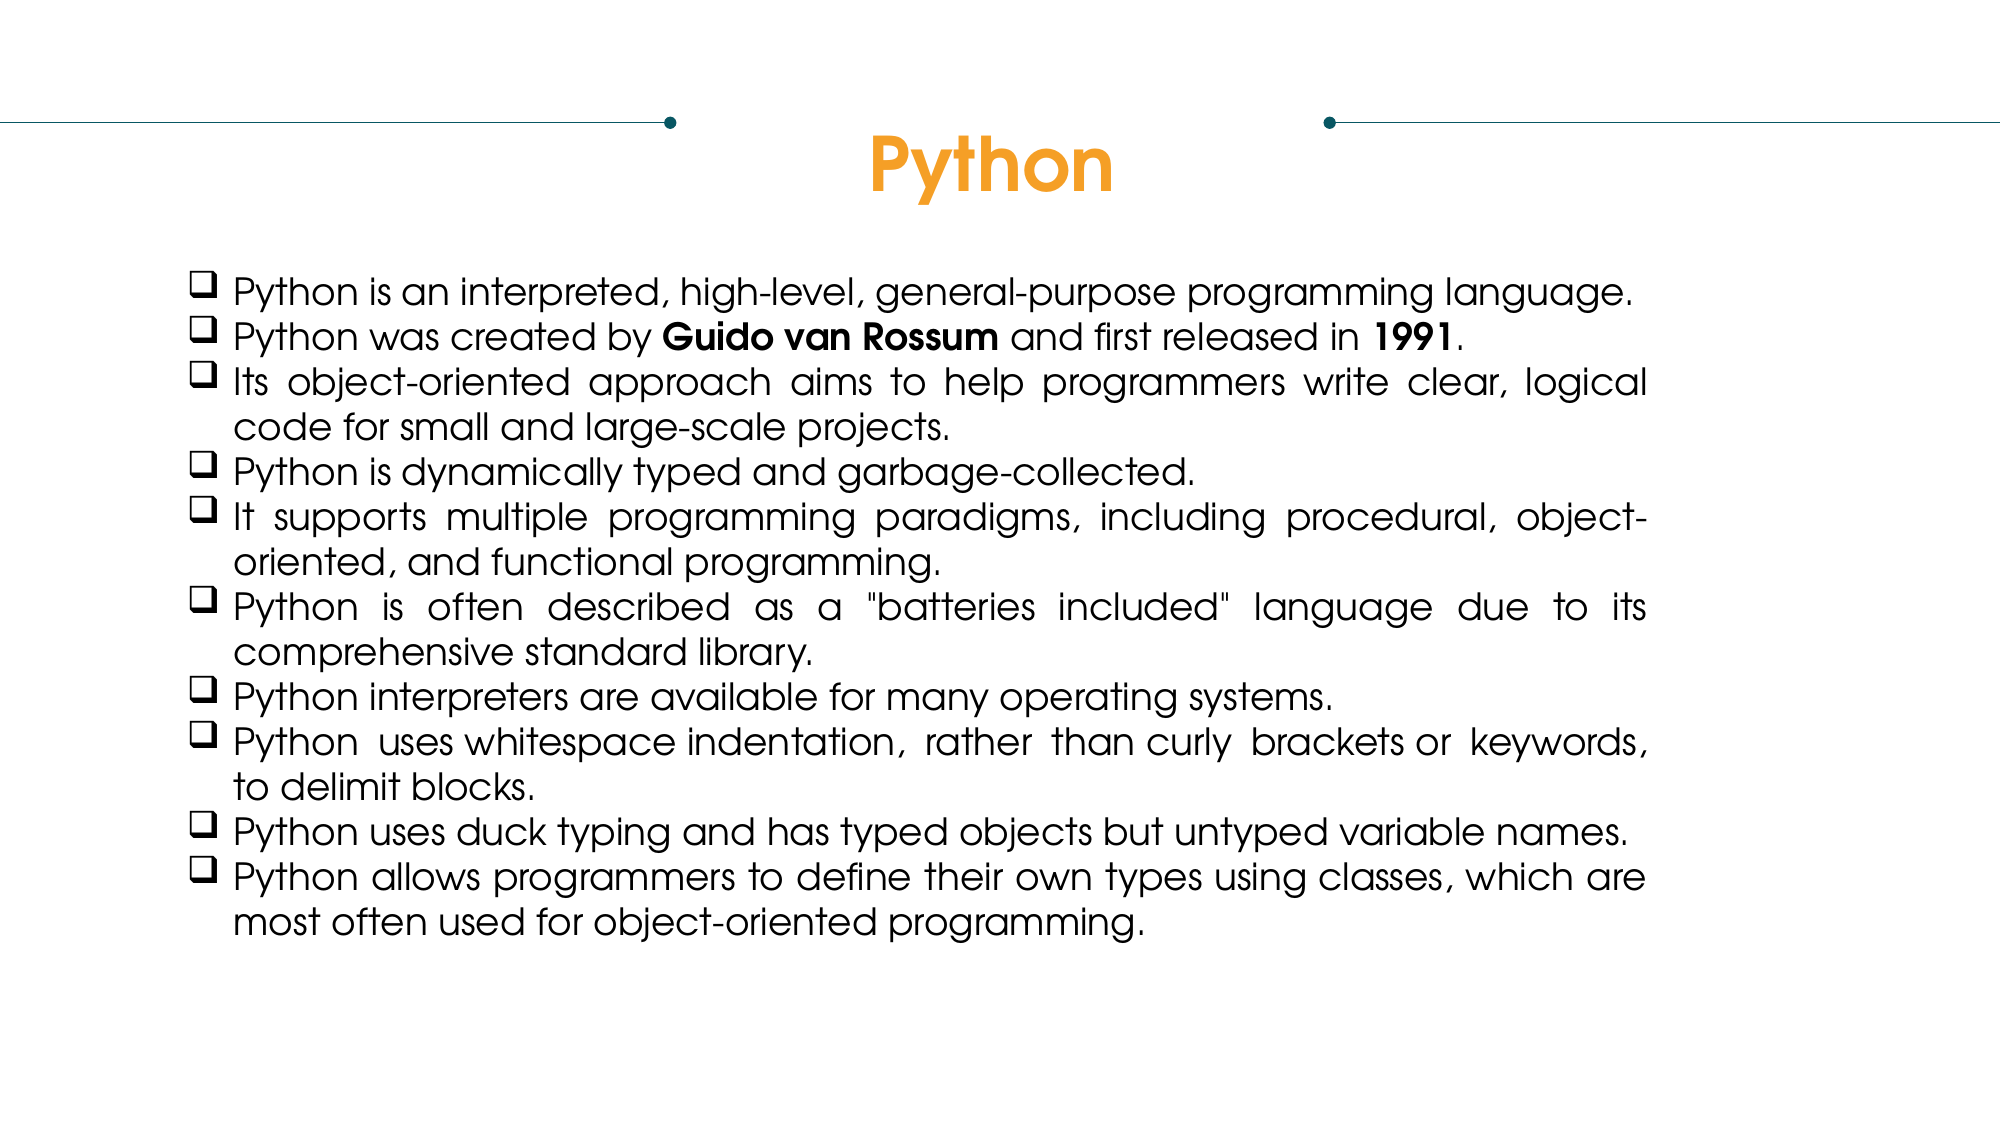

Python
Python is an interpreted, high-level, general-purpose programming language.
Python was created by Guido van Rossum and first released in 1991.
Its object-oriented approach aims to help programmers write clear, logical code for small and large-scale projects.
Python is dynamically typed and garbage-collected.
It supports multiple programming paradigms, including procedural, object-oriented, and functional programming.
Python is often described as a "batteries included" language due to its comprehensive standard library.
Python interpreters are available for many operating systems.
Python uses whitespace indentation, rather than curly brackets or keywords, to delimit blocks.
Python uses duck typing and has typed objects but untyped variable names.
Python allows programmers to define their own types using classes, which are most often used for object-oriented programming.